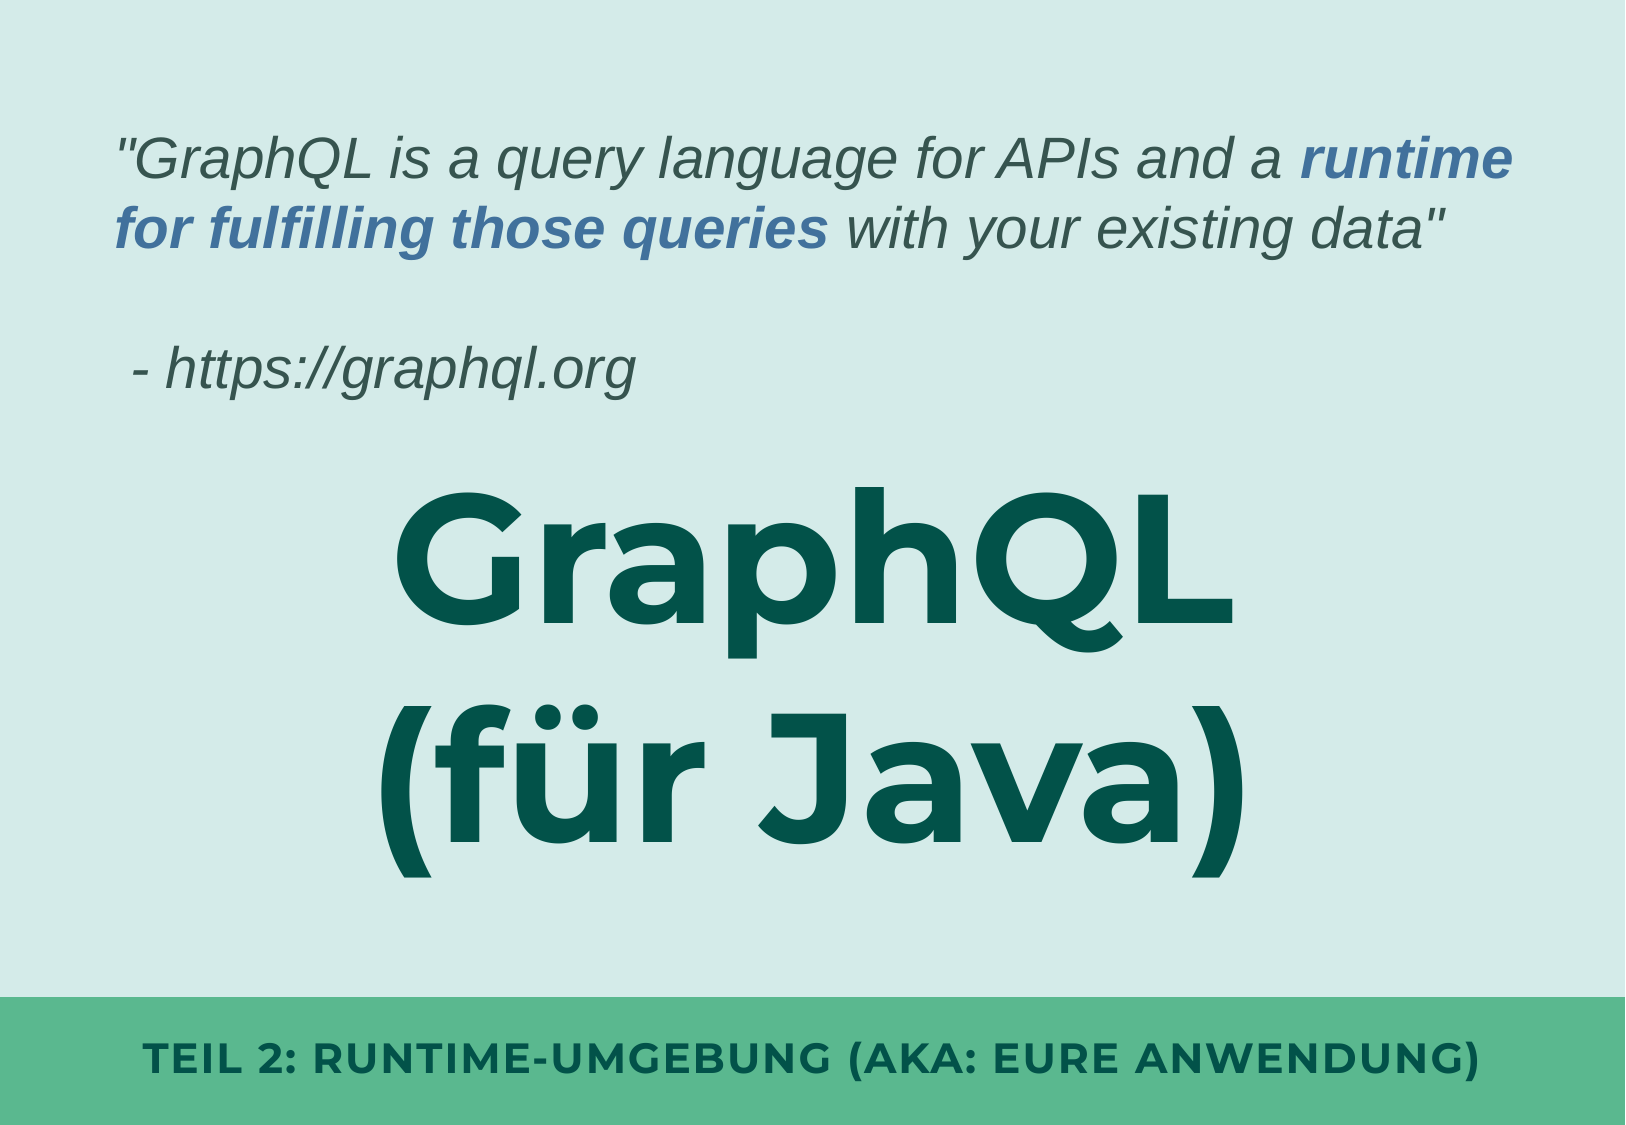

"GraphQL is a query language for APIs and a runtime for fulfilling those queries with your existing data"

 - https://graphql.org
GraphQL
(für Java)
# Teil 2: Runtime-Umgebung (AKA: Eure Anwendung)